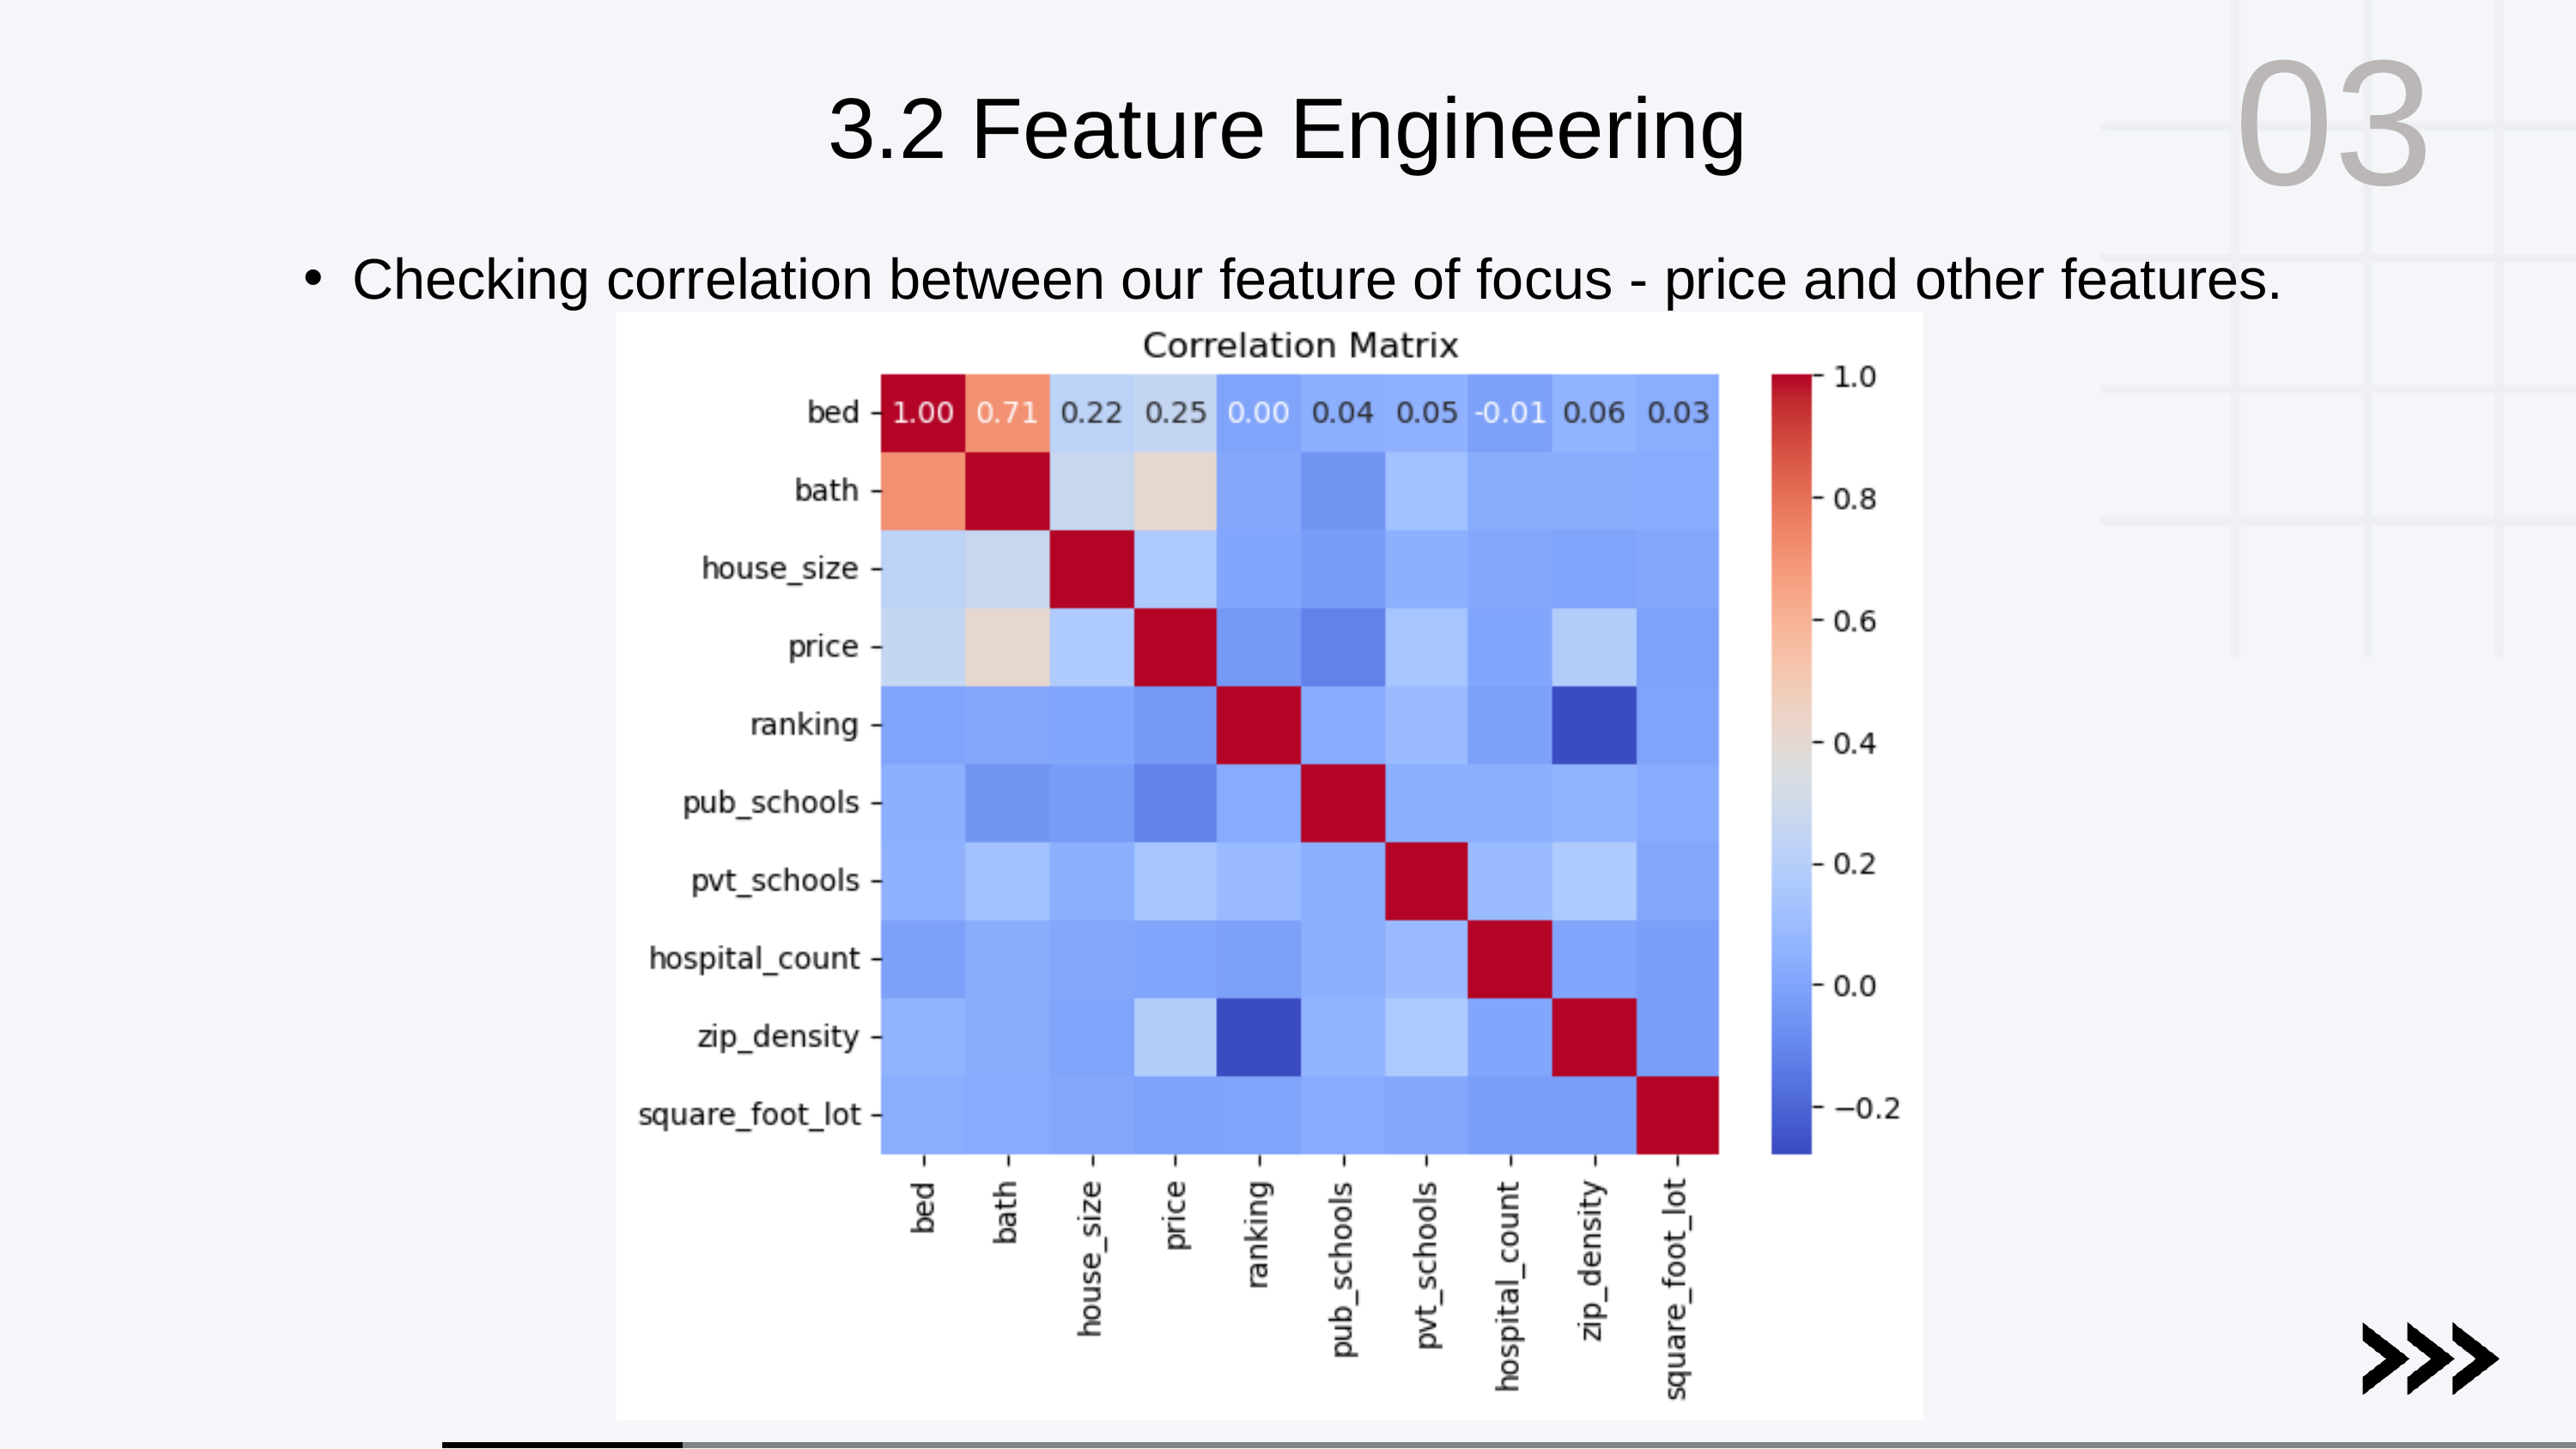

03
3.2 Feature Engineering
Checking correlation between our feature of focus - price and other features.